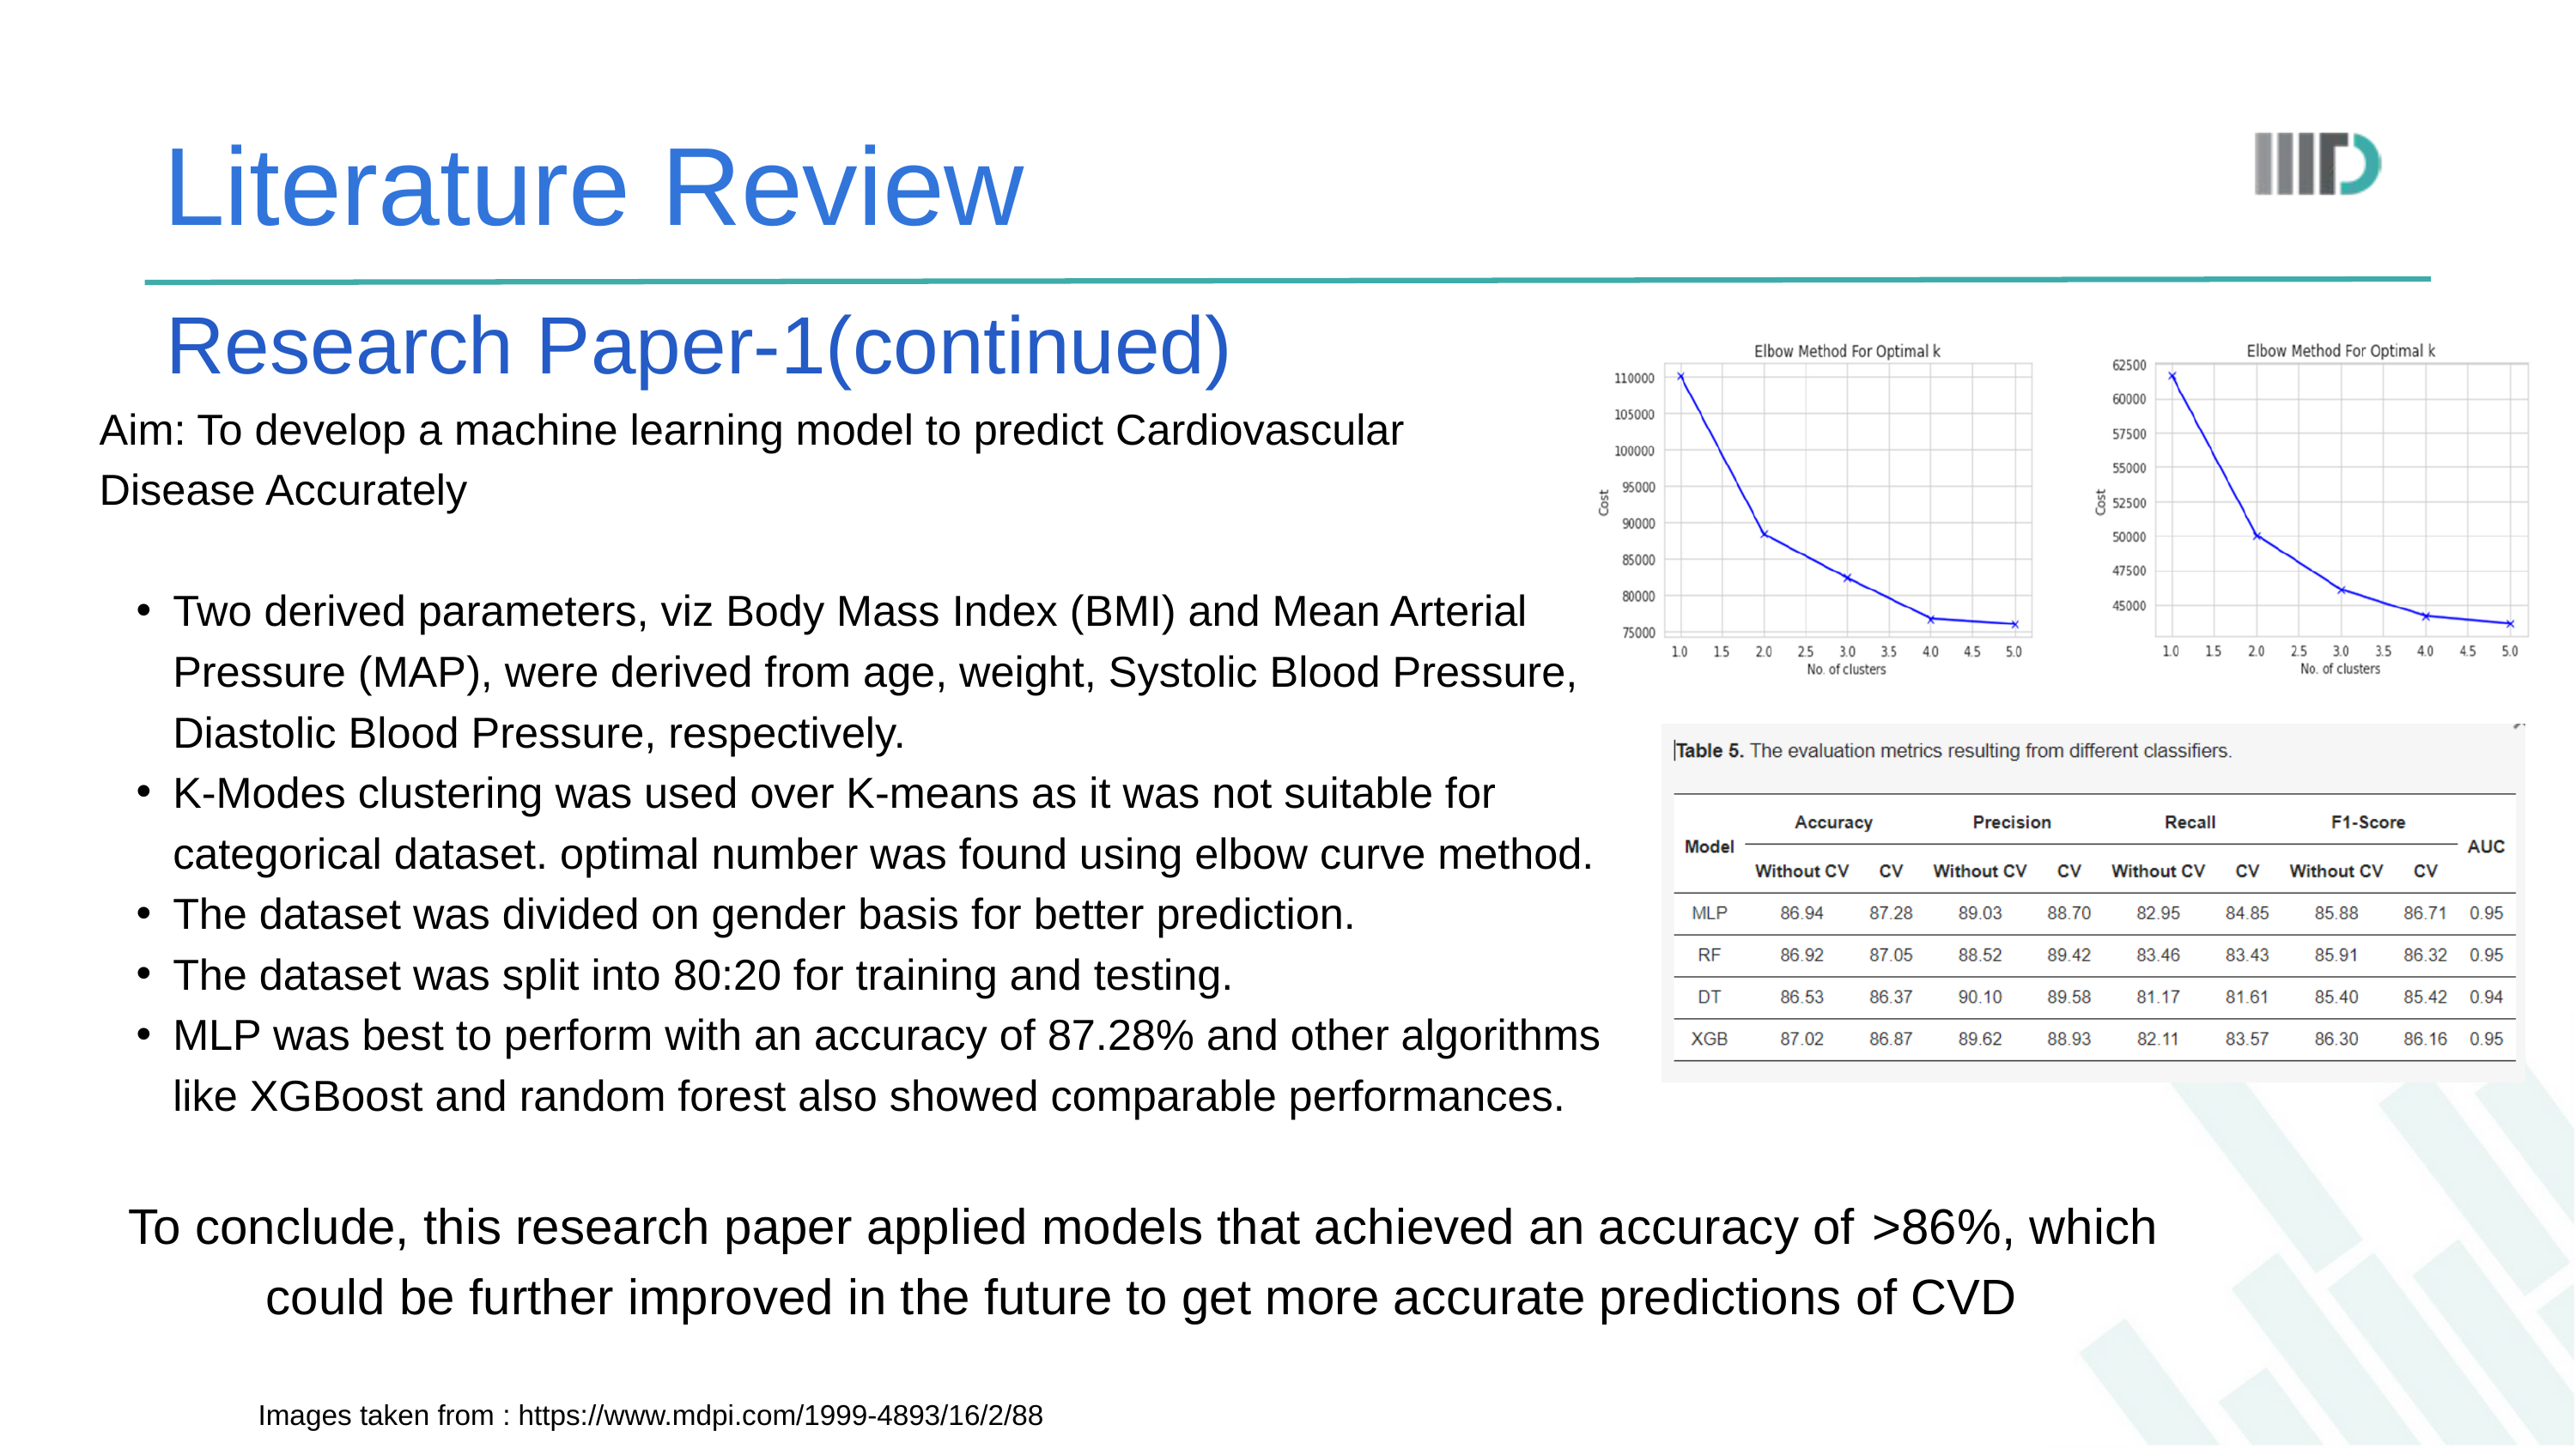

Literature Review

Research Paper-1(continued)

Aim: To develop a machine learning model to predict Cardiovascular
Disease Accurately

Two derived parameters, viz Body Mass Index (BMI) and Mean Arterial Pressure (MAP), were derived from age, weight, Systolic Blood Pressure, Diastolic Blood Pressure, respectively.
K-Modes clustering was used over K-means as it was not suitable for categorical dataset. optimal number was found using elbow curve method.
The dataset was divided on gender basis for better prediction.
The dataset was split into 80:20 for training and testing.
MLP was best to perform with an accuracy of 87.28% and other algorithms like XGBoost and random forest also showed comparable performances.

To conclude, this research paper applied models that achieved an accuracy of >86%, which could be further improved in the future to get more accurate predictions of CVD
Images taken from : https://www.mdpi.com/1999-4893/16/2/88